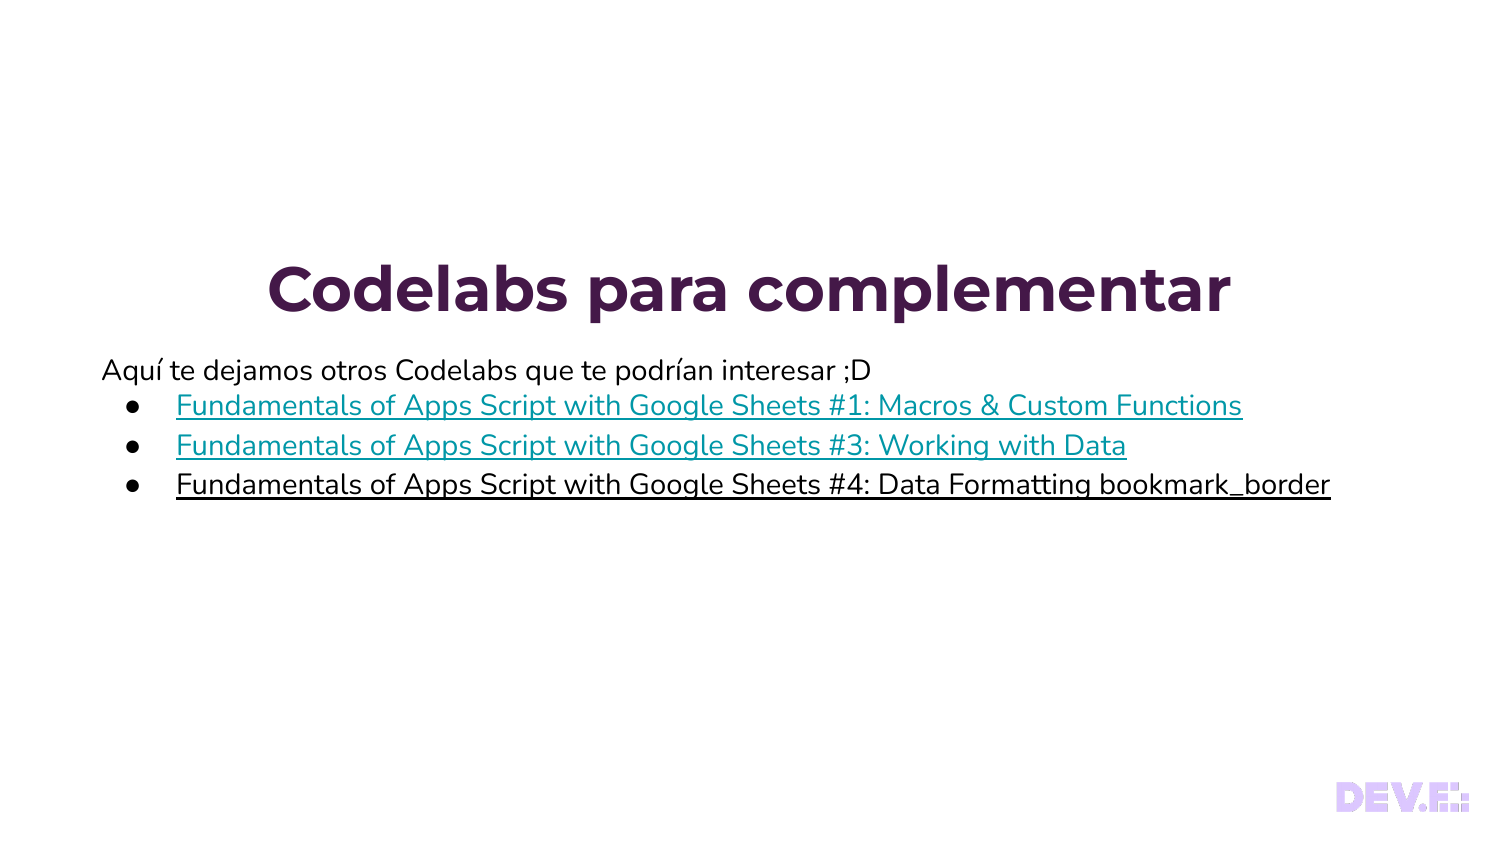

Codelabs para complementar
Aquí te dejamos otros Codelabs que te podrían interesar ;D
Fundamentals of Apps Script with Google Sheets #1: Macros & Custom Functions
Fundamentals of Apps Script with Google Sheets #3: Working with Data
Fundamentals of Apps Script with Google Sheets #4: Data Formatting bookmark_border